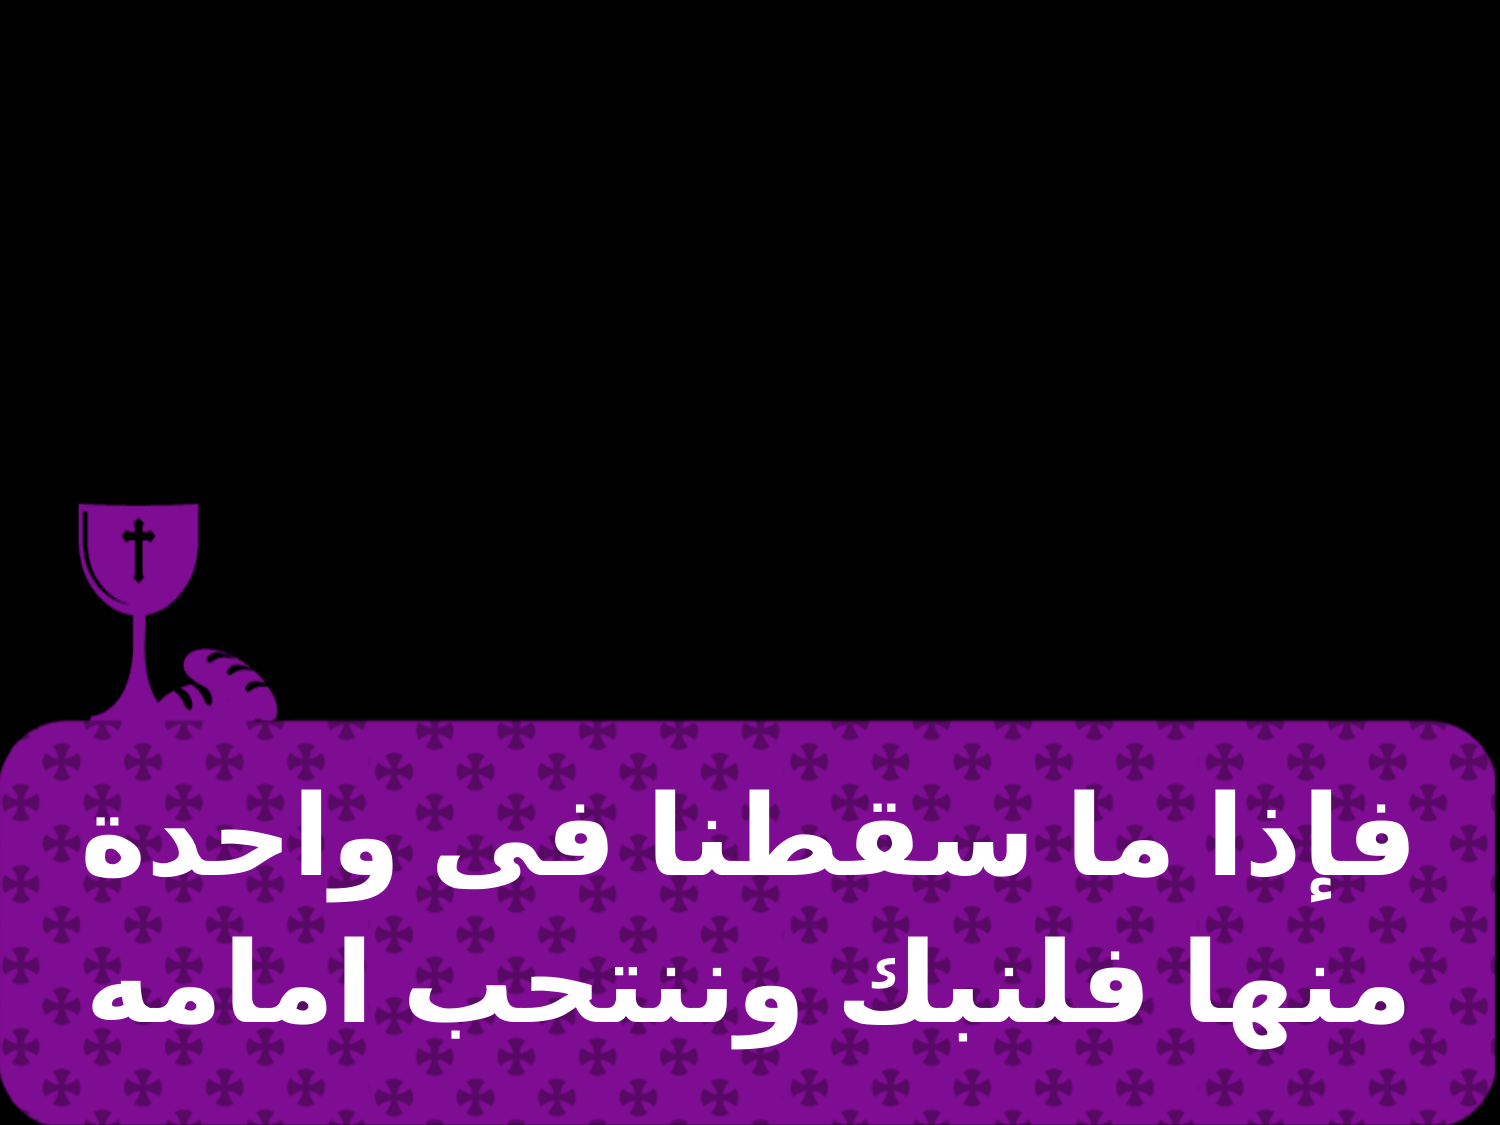

| فإذا ما سقطنا فى واحدة منها فلنبك وننتحب امامه |
| --- |